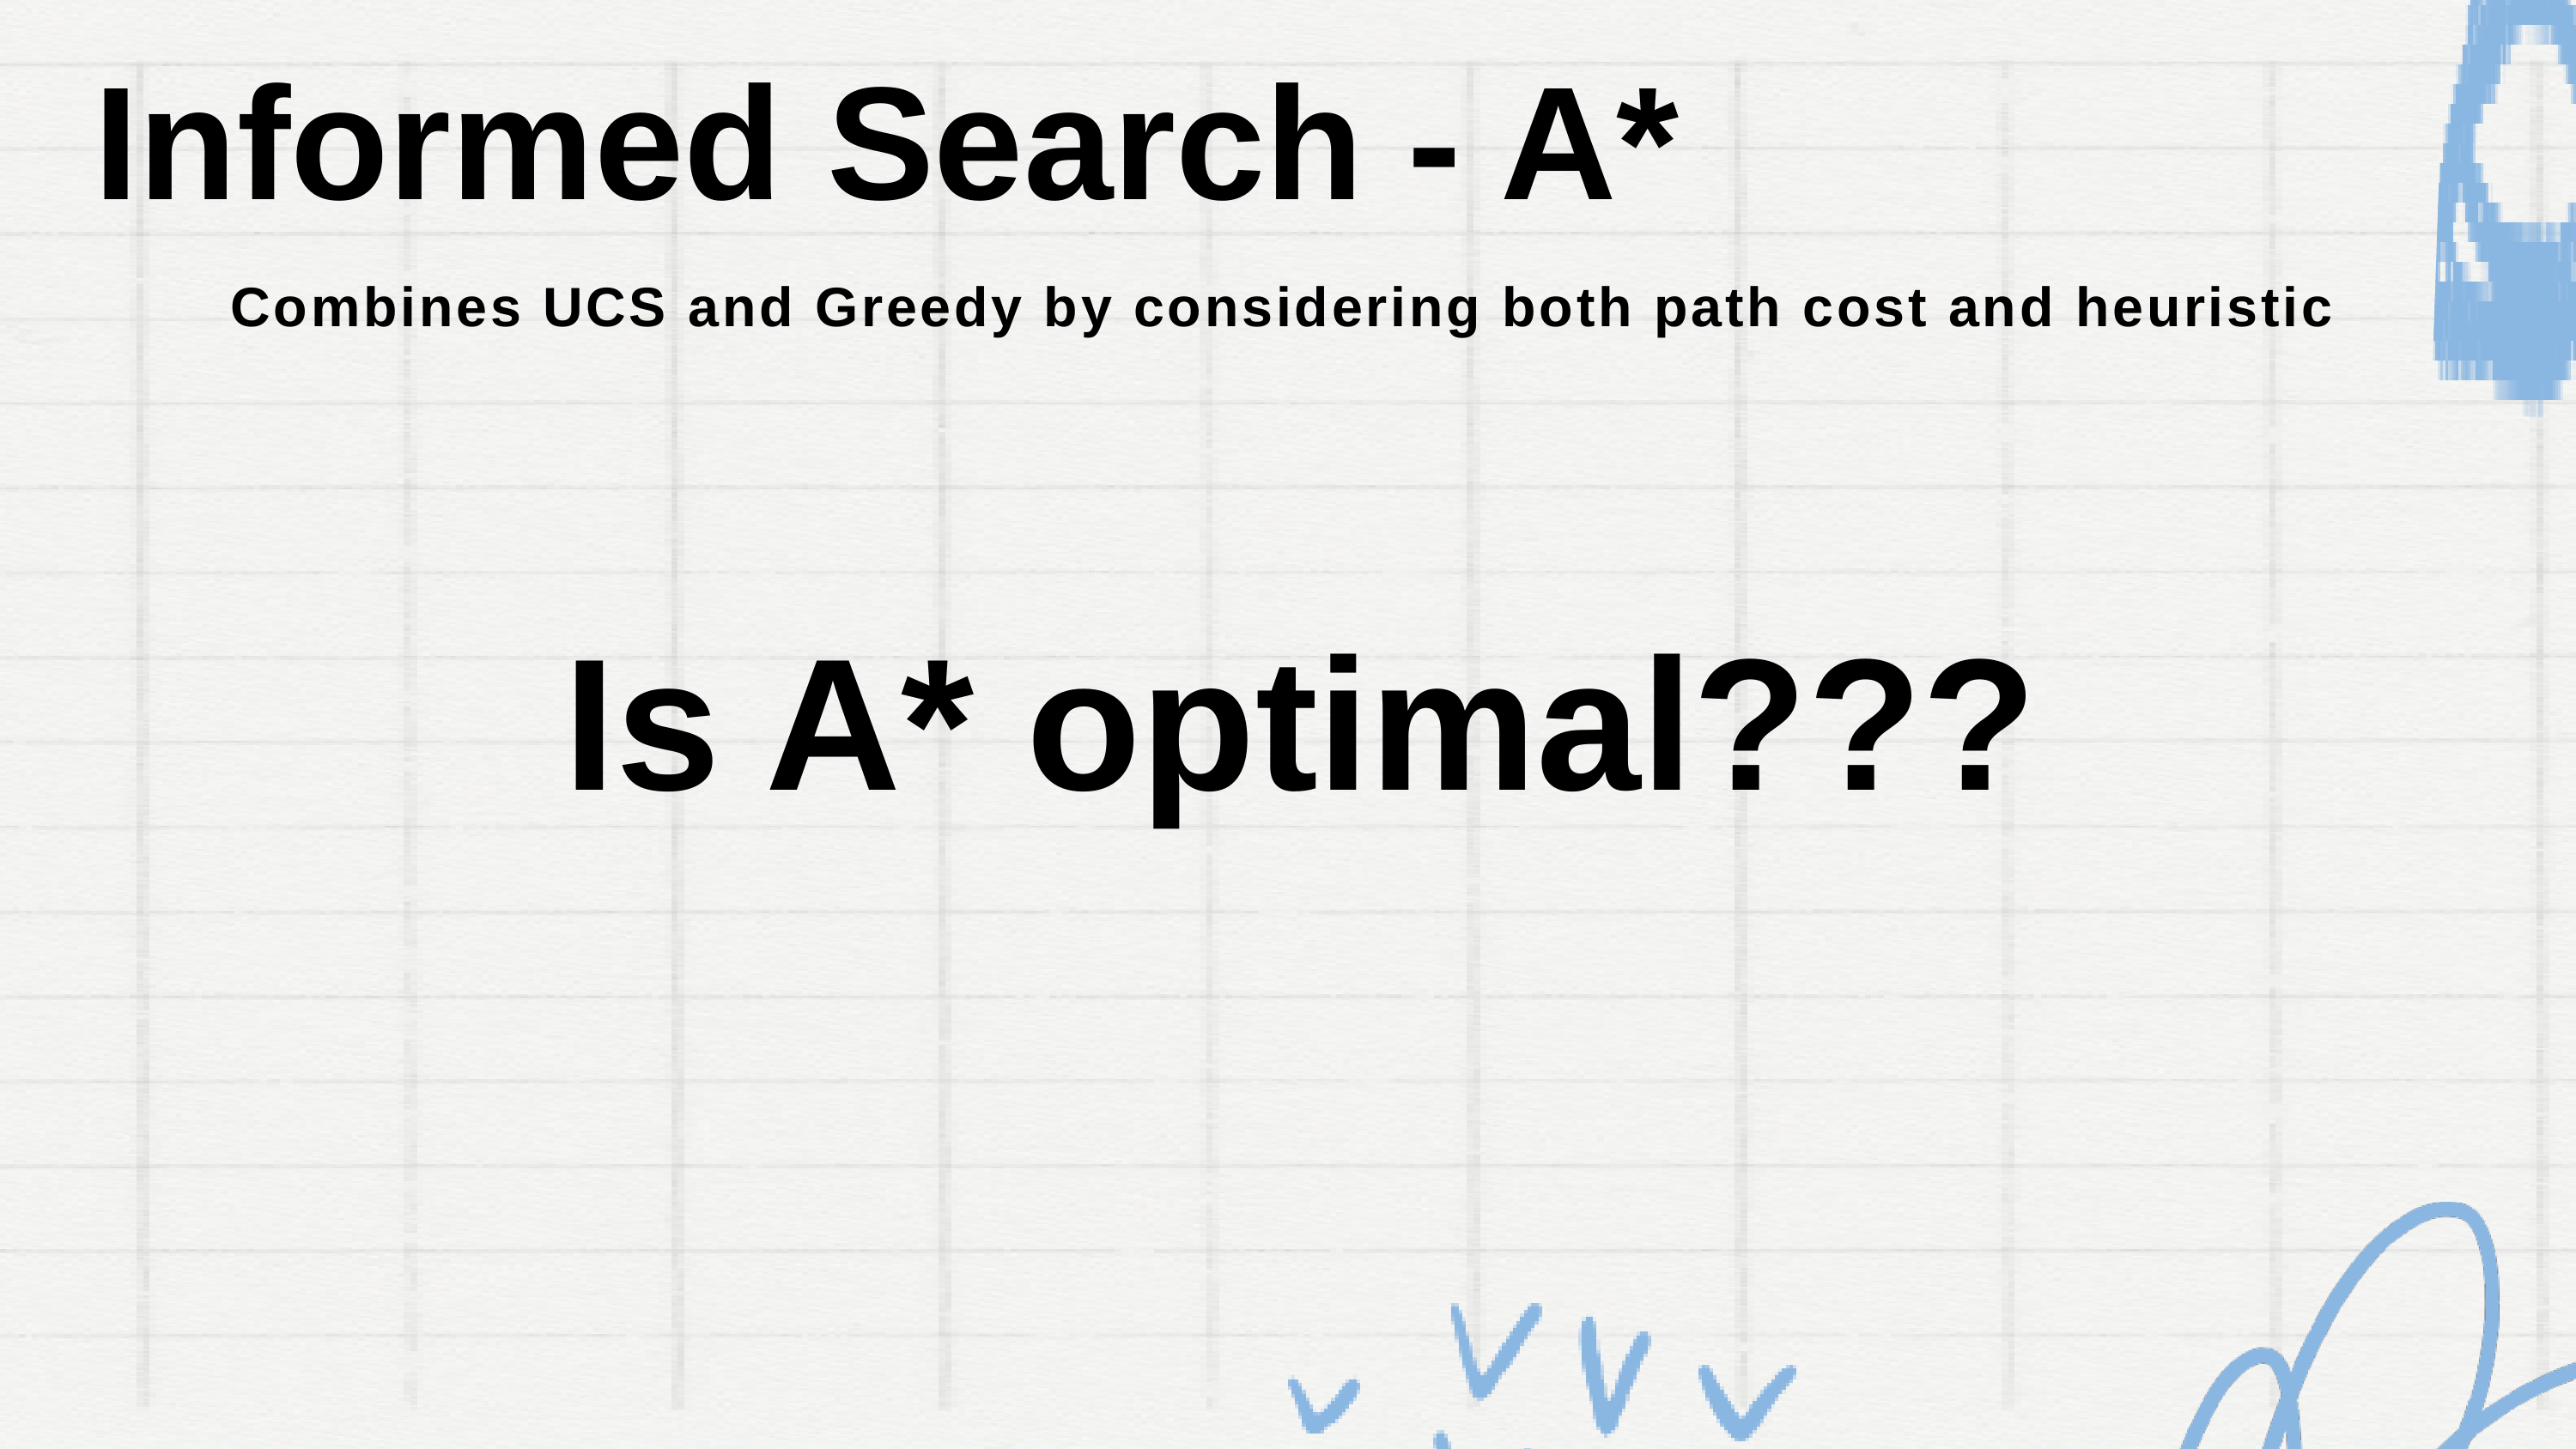

Informed Search - A*
Combines UCS and Greedy by considering both path cost and heuristic
Is A* optimal???